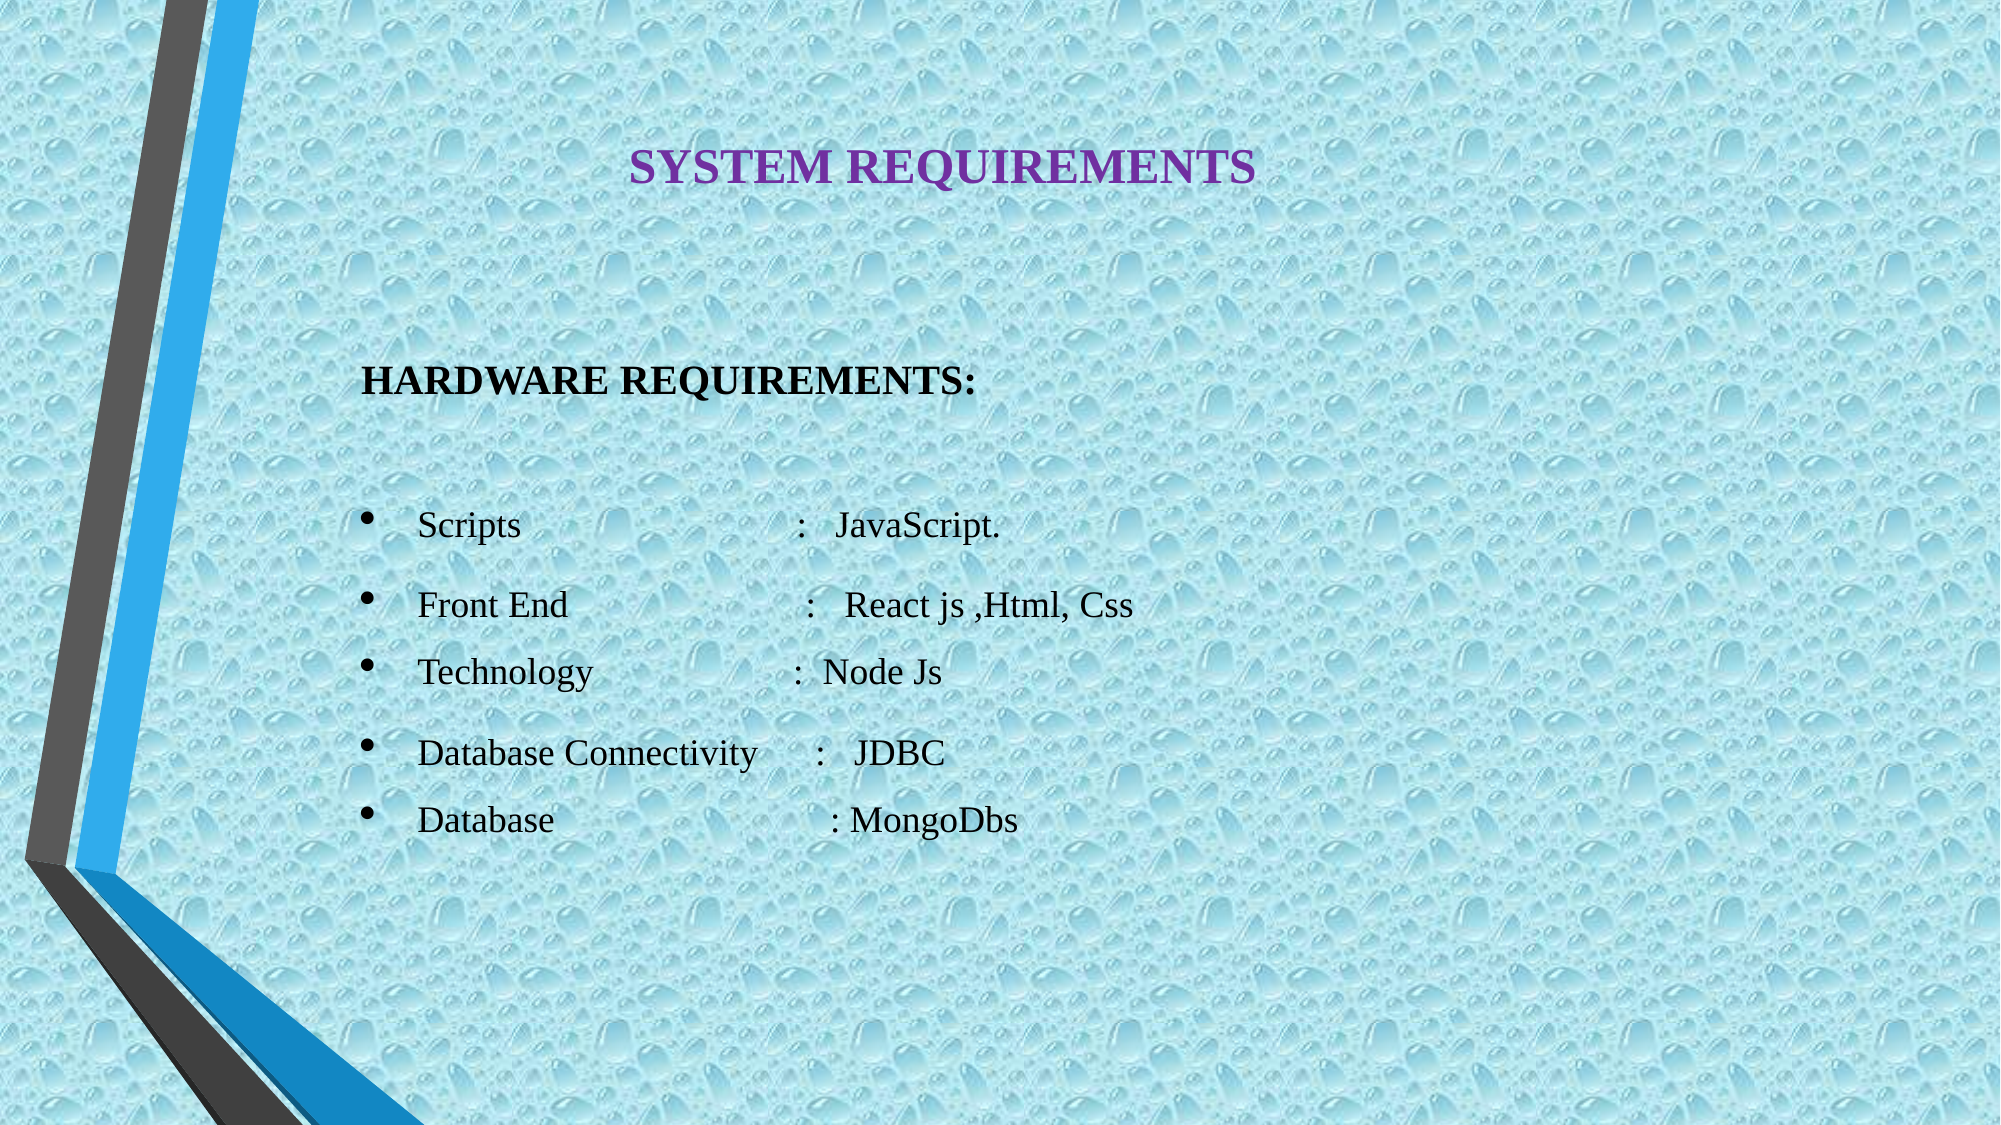

SYSTEM REQUIREMENTS
HARDWARE REQUIREMENTS:

Scripts                             :   JavaScript.
Front End                         :   React js ,Html, Css
Technology                     :  Node Js
Database Connectivity      :   JDBC
Database                             : MongoDbs